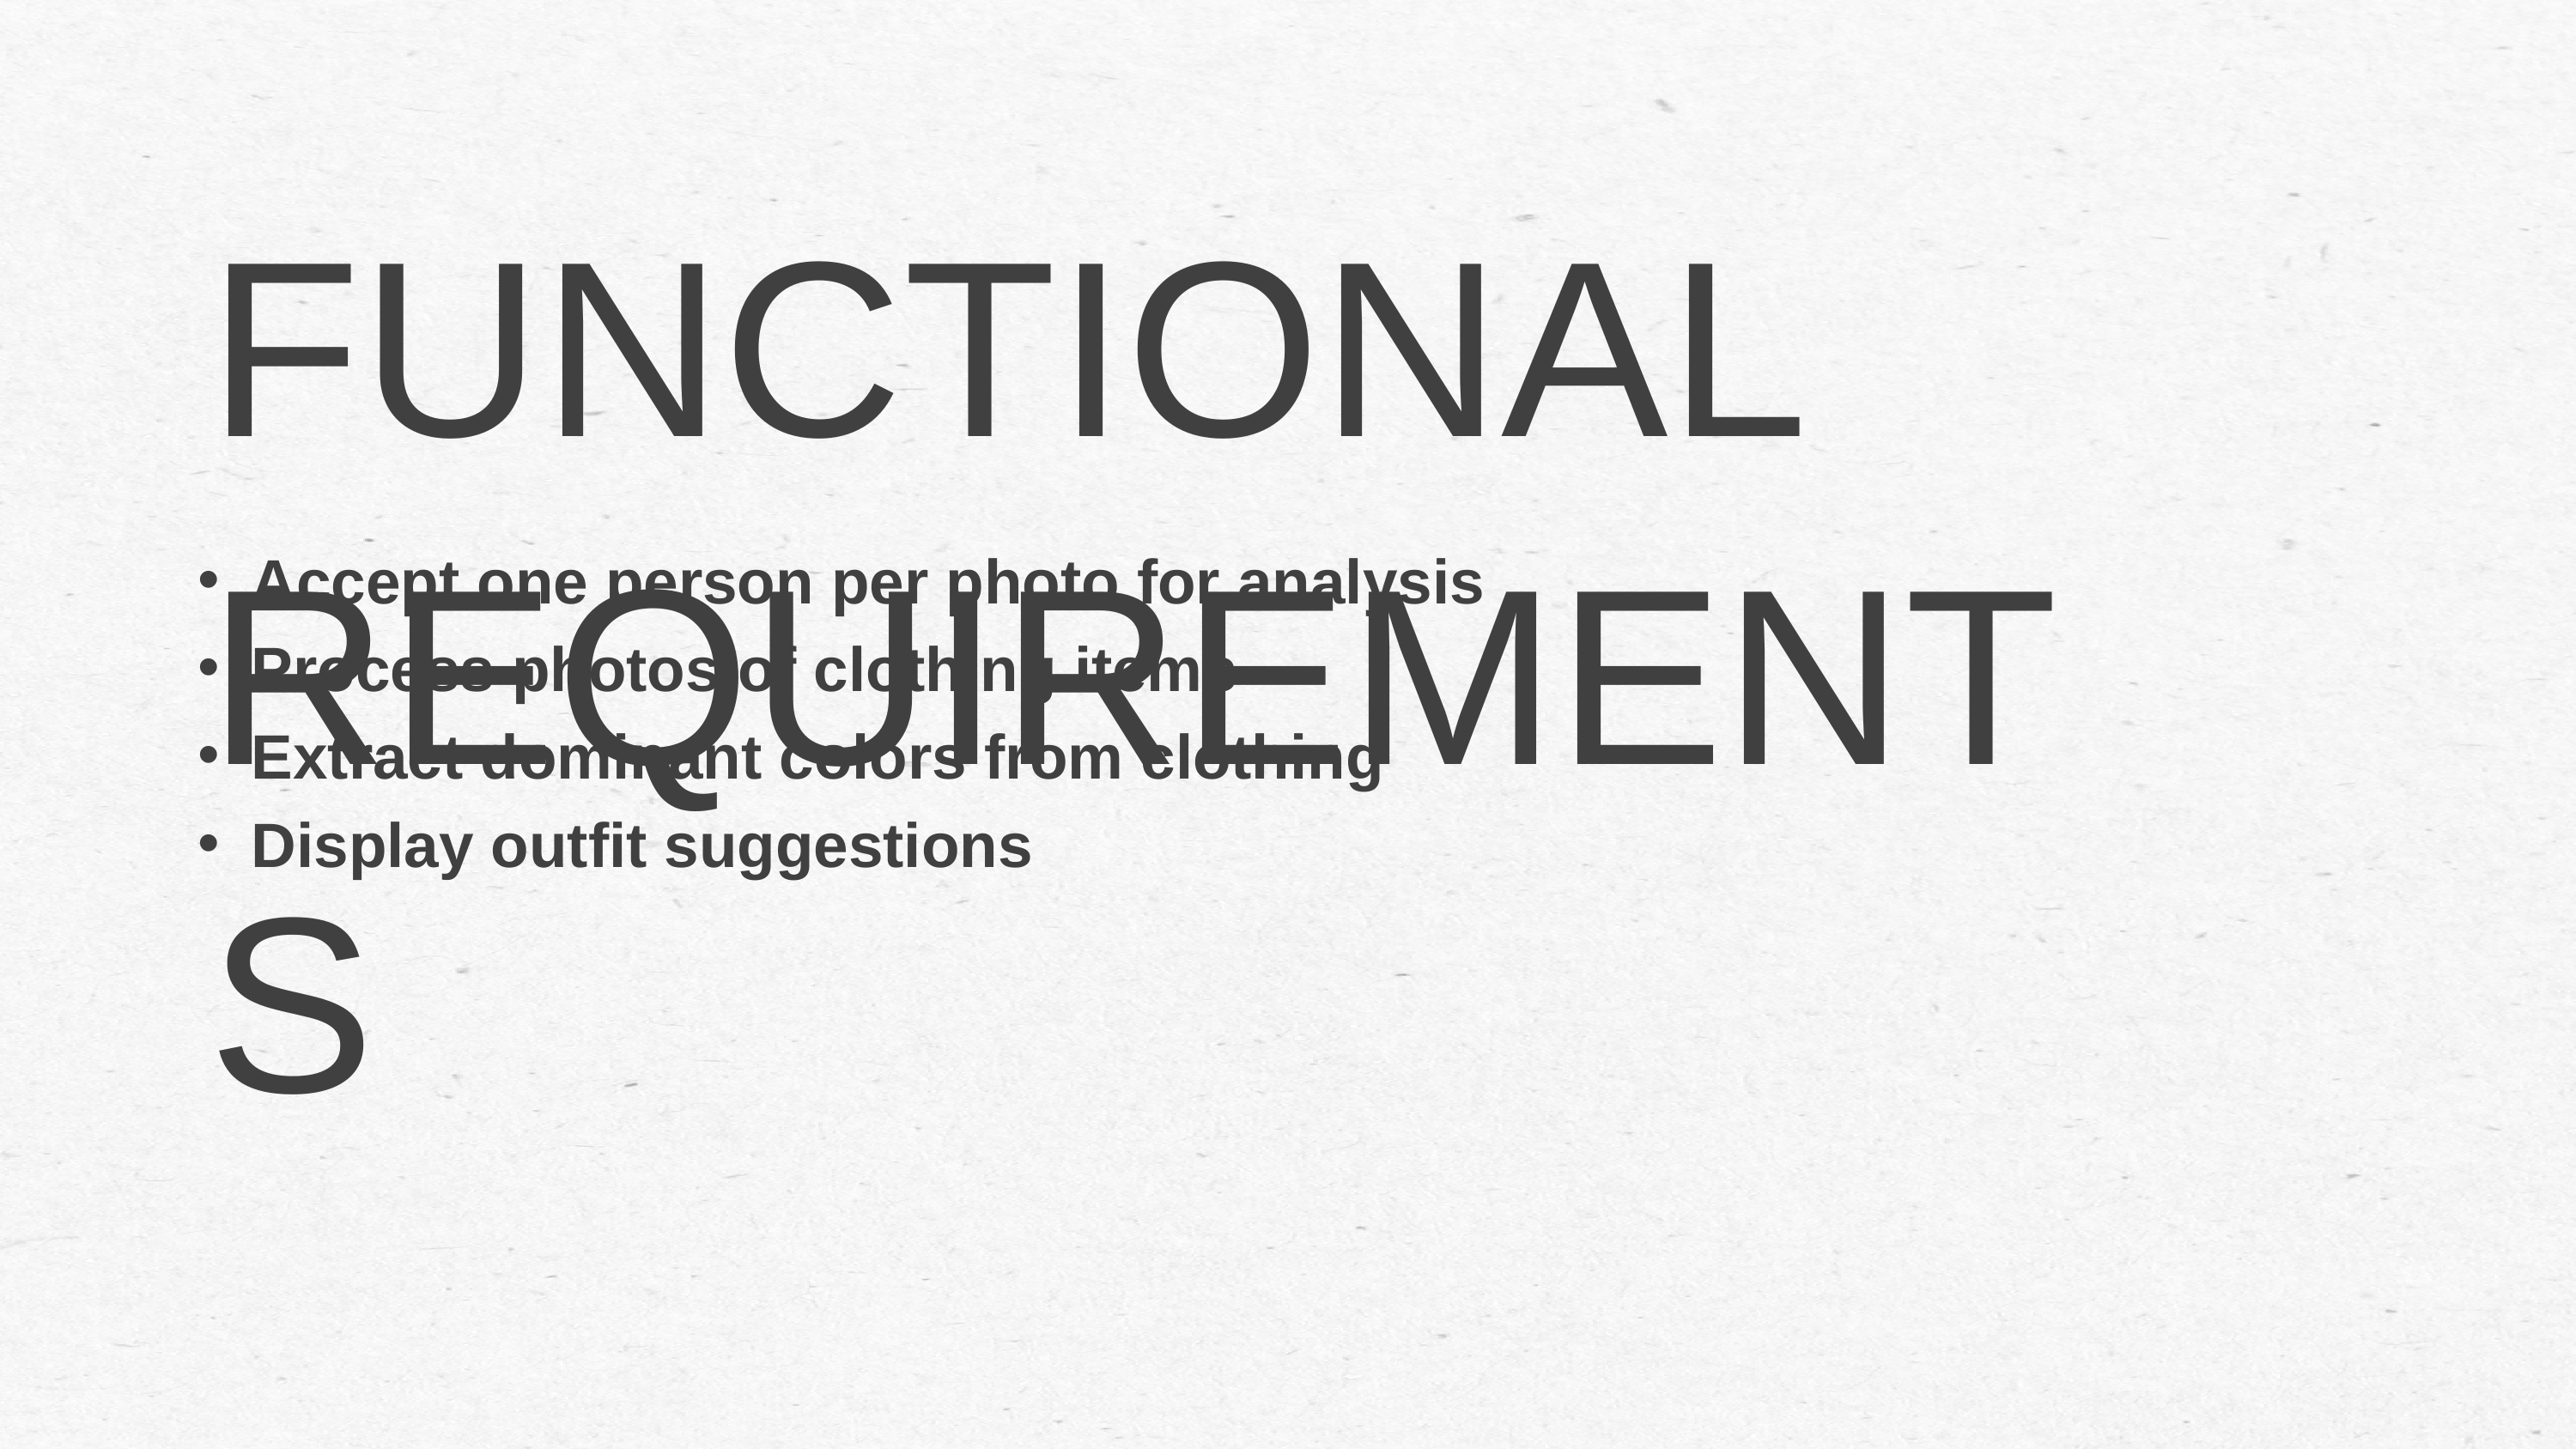

FUNCTIONAL REQUIREMENTS
Accept one person per photo for analysis
Process photos of clothing items
Extract dominant colors from clothing
Display outfit suggestions